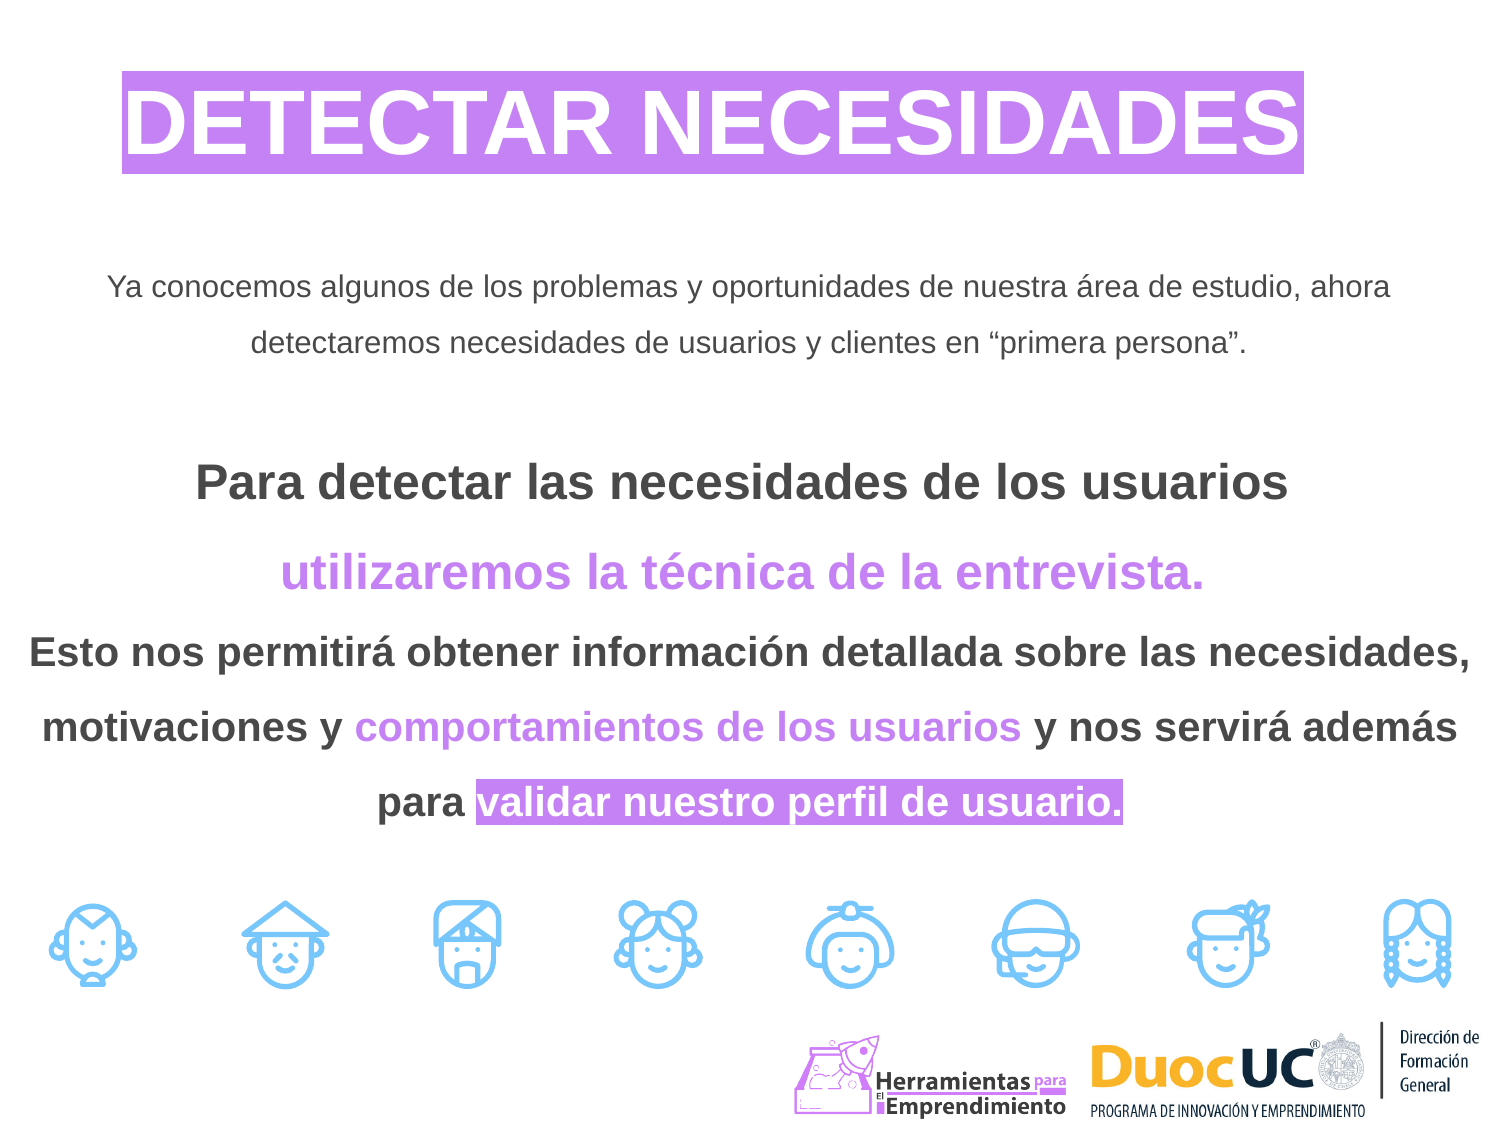

DETECTAR NECESIDADES
Ya conocemos algunos de los problemas y oportunidades de nuestra área de estudio, ahora detectaremos necesidades de usuarios y clientes en “primera persona”.

Para detectar las necesidades de los usuarios
utilizaremos la técnica de la entrevista.
Esto nos permitirá obtener información detallada sobre las necesidades, motivaciones y comportamientos de los usuarios y nos servirá además para validar nuestro perfil de usuario.